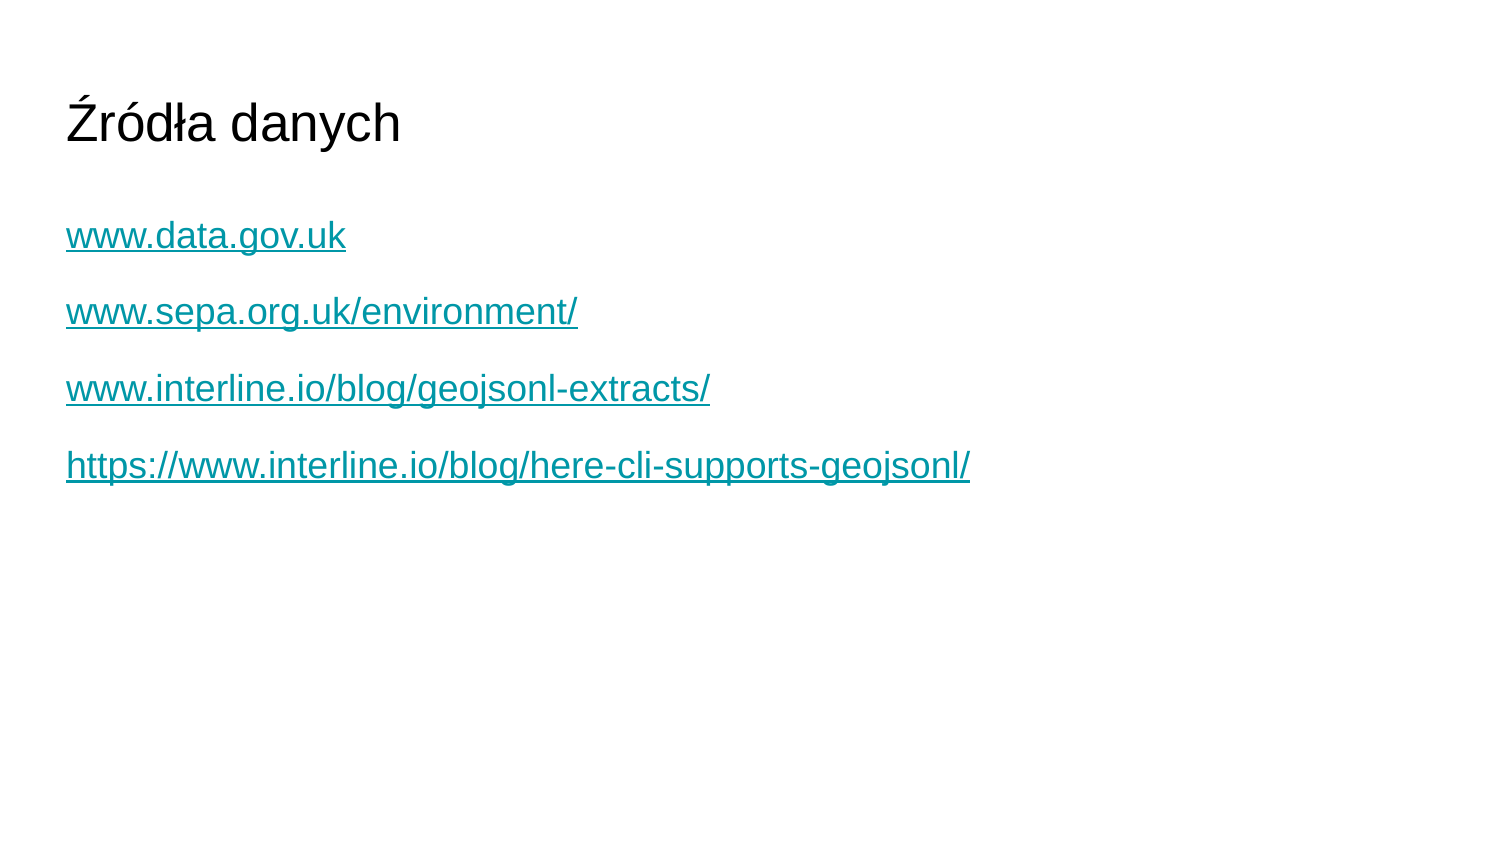

# Źródła danych
www.data.gov.uk
www.sepa.org.uk/environment/
www.interline.io/blog/geojsonl-extracts/
https://www.interline.io/blog/here-cli-supports-geojsonl/